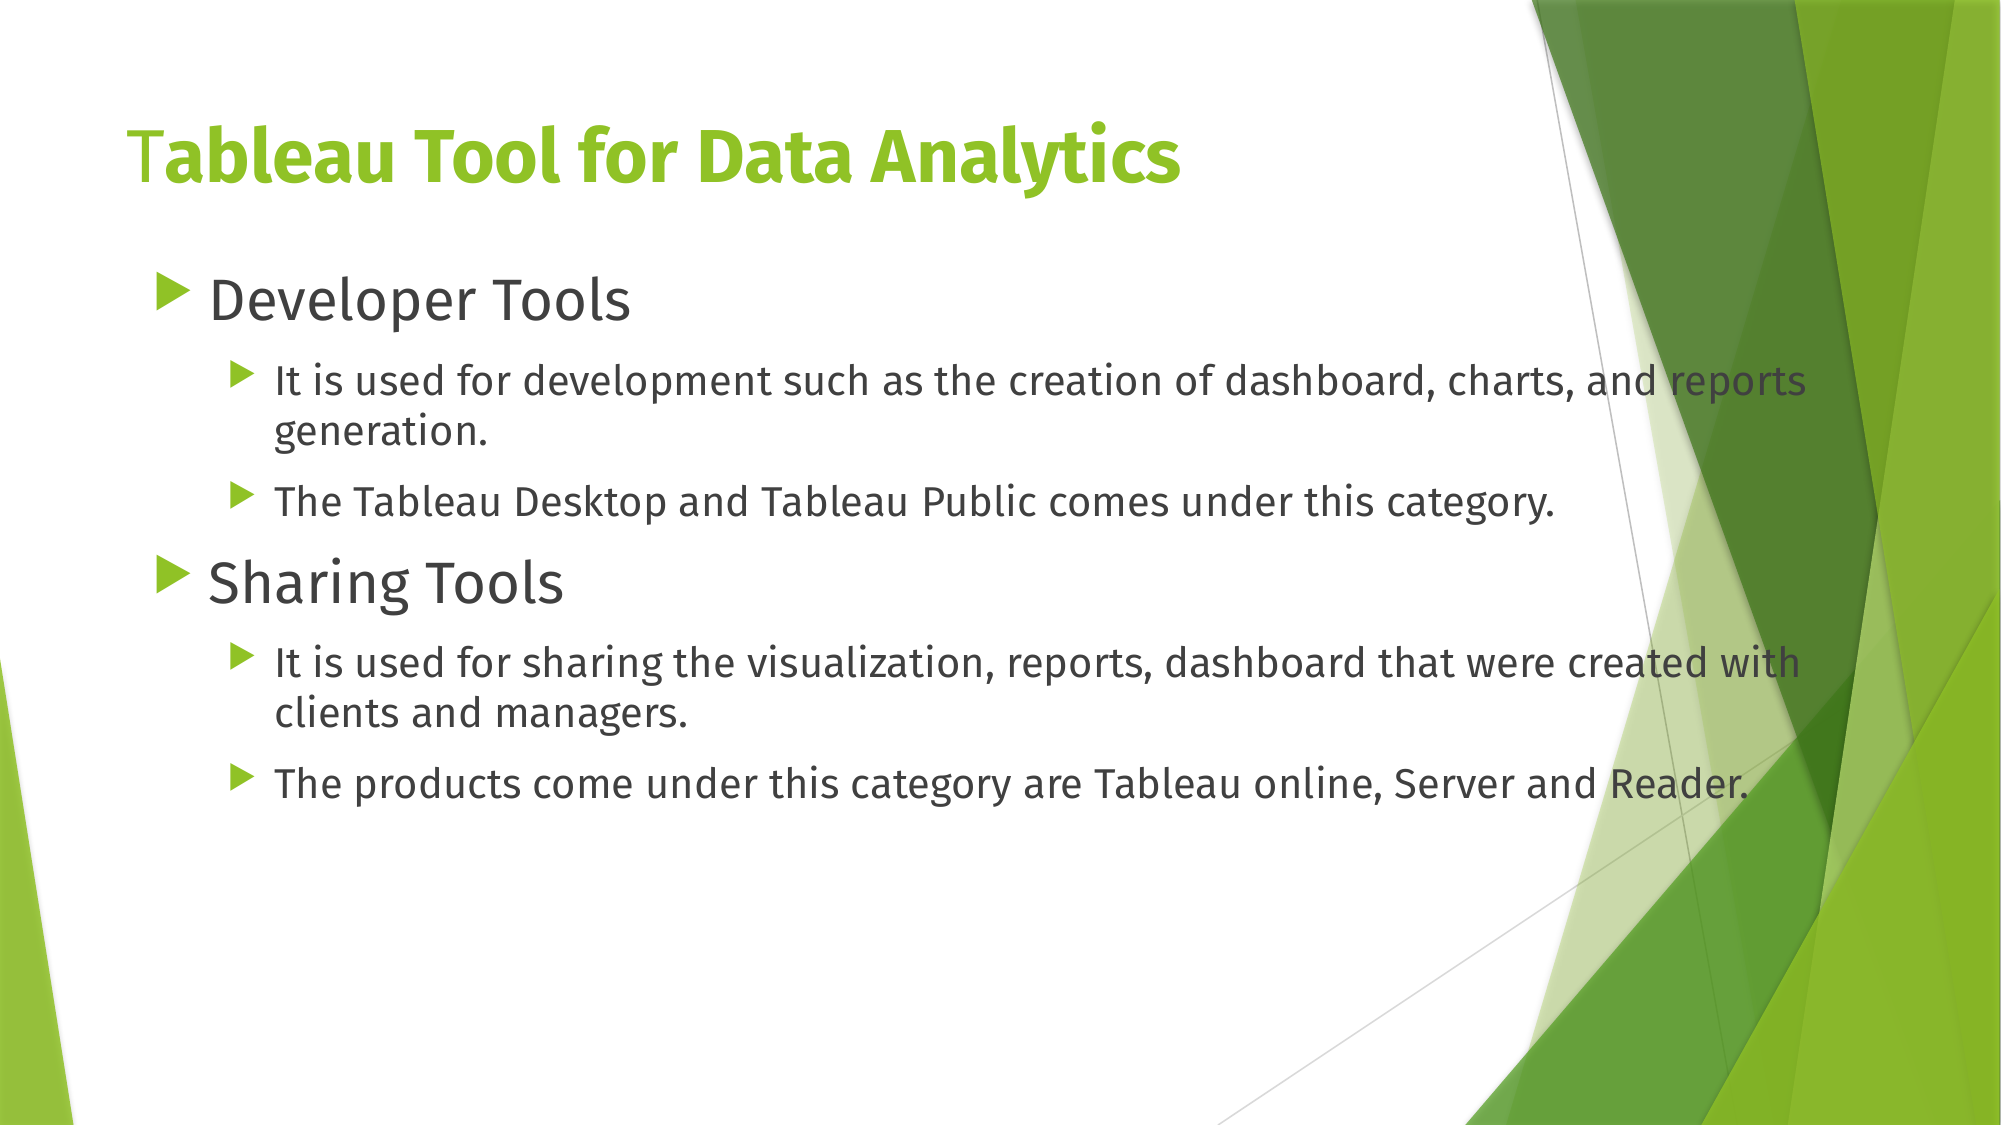

# Tableau Tool for Data Analytics
Developer Tools
It is used for development such as the creation of dashboard, charts, and reports generation.
The Tableau Desktop and Tableau Public comes under this category.
Sharing Tools
It is used for sharing the visualization, reports, dashboard that were created with clients and managers.
The products come under this category are Tableau online, Server and Reader.